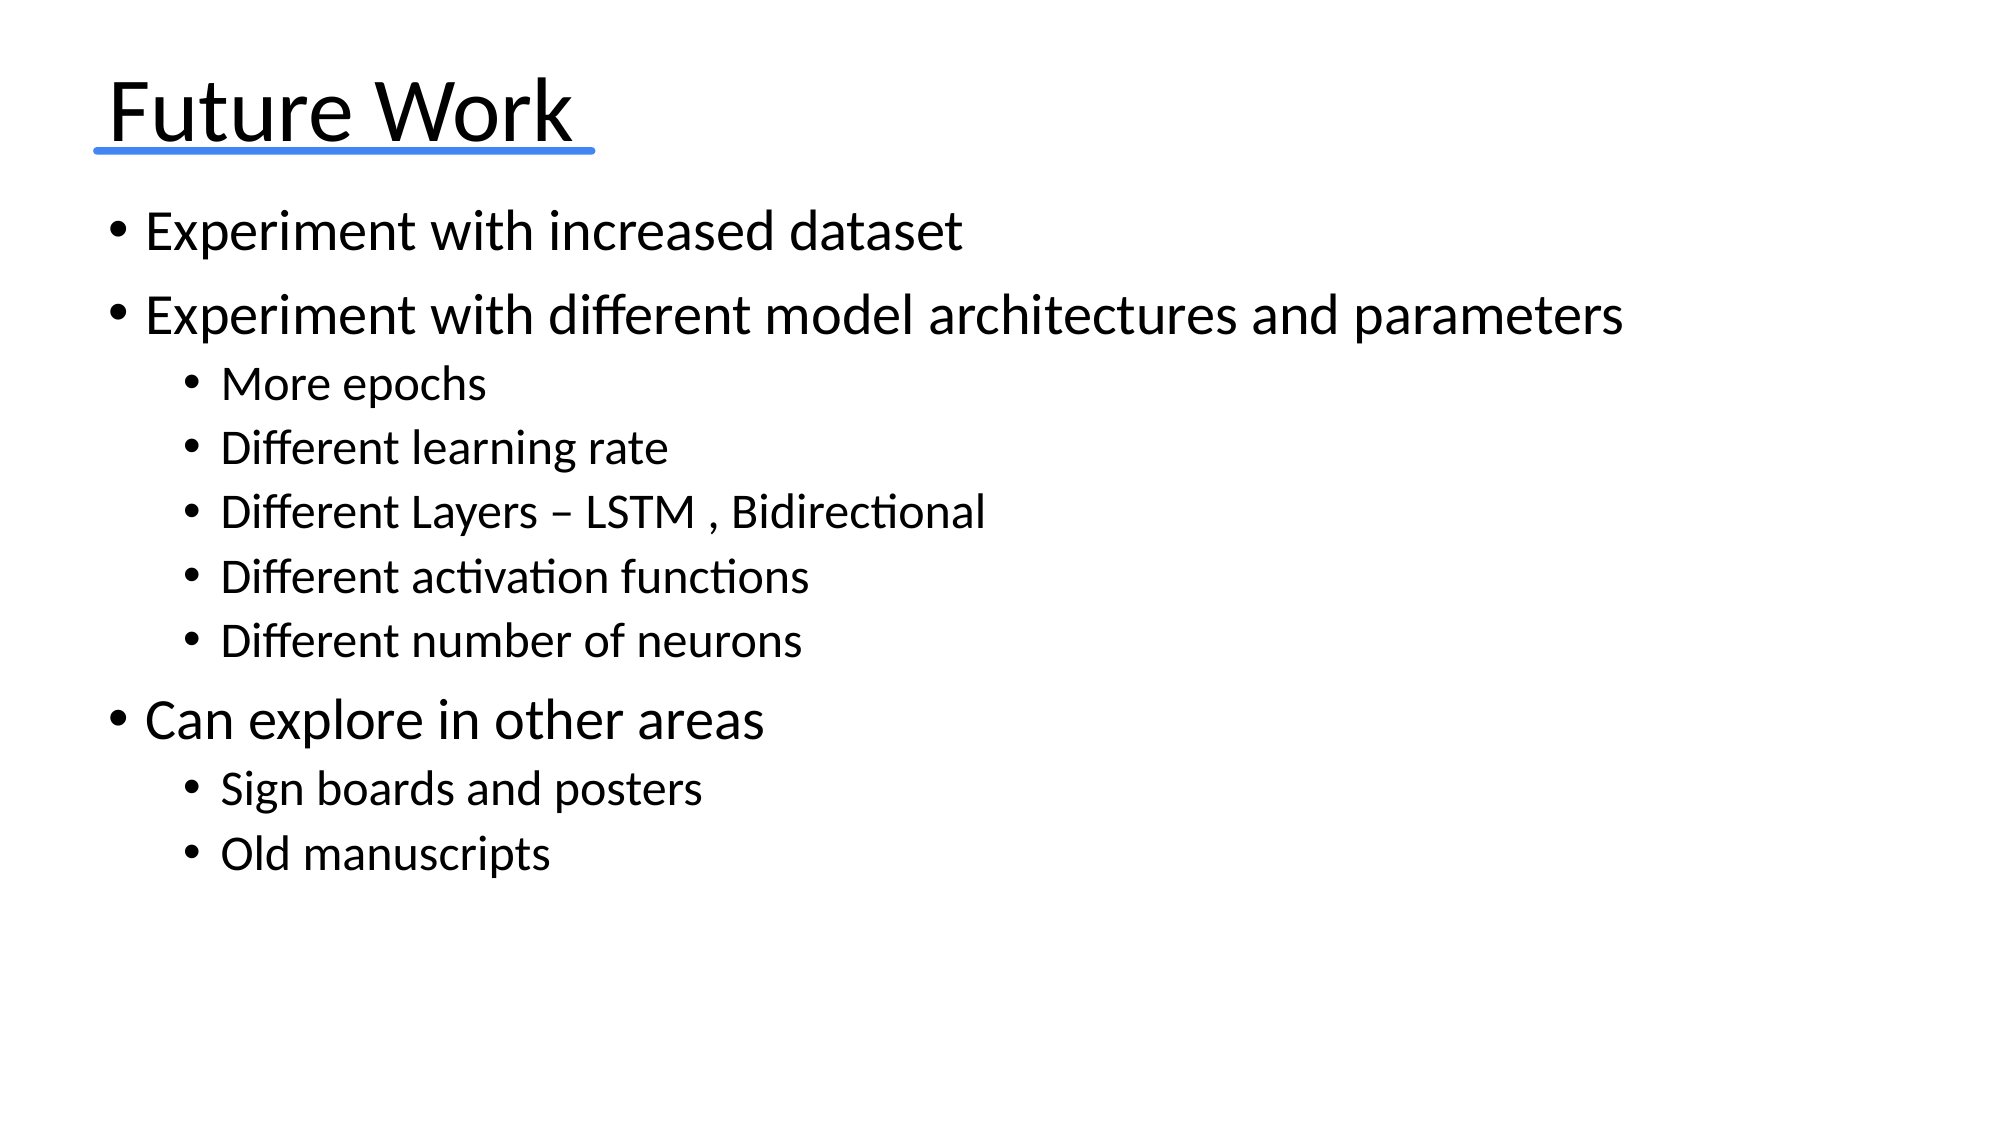

Future Work

Experiment with increased dataset
Experiment with different model architectures and parameters
More epochs
Different learning rate
Different Layers – LSTM , Bidirectional
Different activation functions
Different number of neurons
Can explore in other areas
Sign boards and posters
Old manuscripts